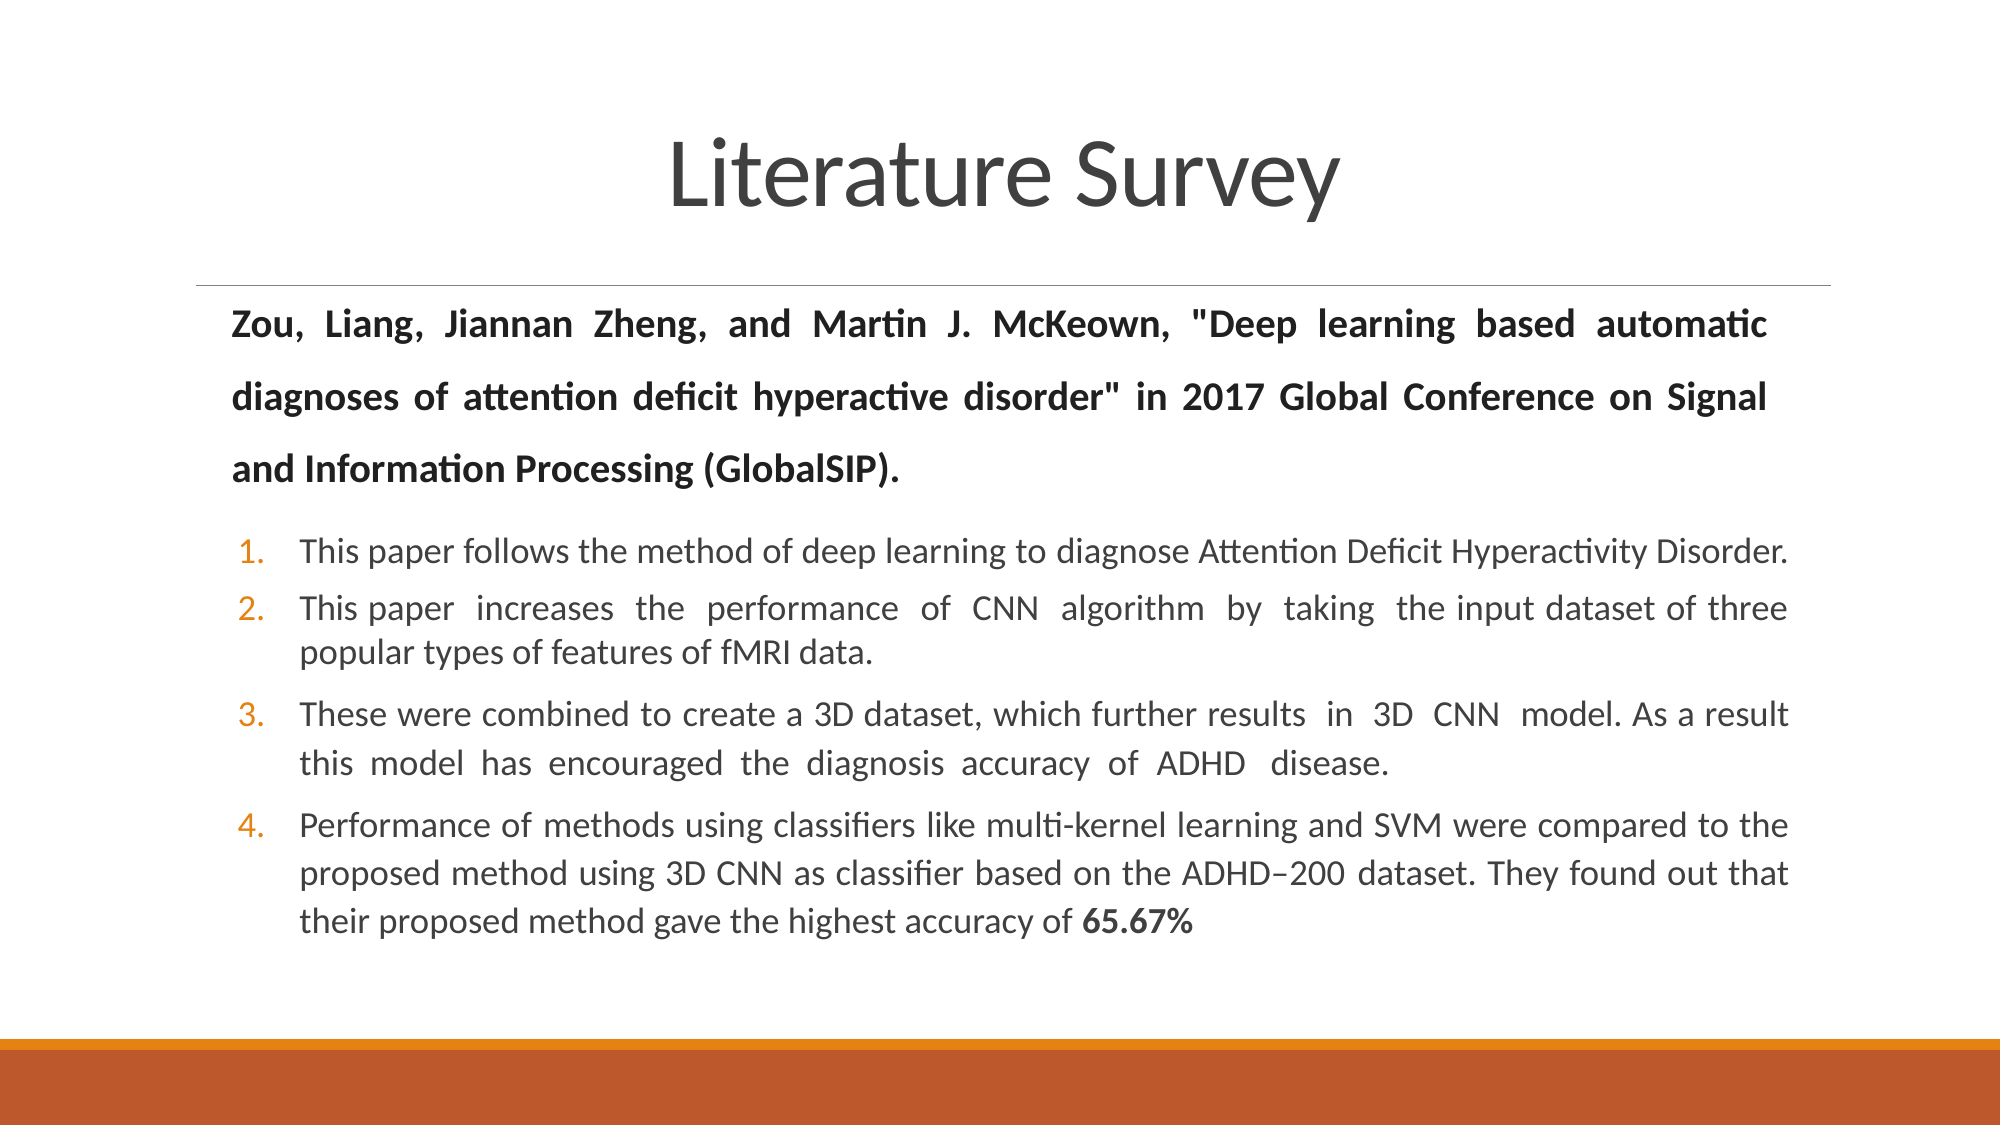

# Literature Survey
Zou, Liang, Jiannan Zheng, and Martin J. McKeown, "Deep learning based automatic diagnoses of attention deficit hyperactive disorder" in 2017 Global Conference on Signal and Information Processing (GlobalSIP).
This paper follows the method of deep learning to diagnose Attention Deficit Hyperactivity Disorder.
This paper  increases  the  performance  of  CNN  algorithm  by  taking  the input dataset of three popular types of features of fMRI data.
These were combined to create a 3D dataset, which further results  in  3D  CNN  model. As a result this  model  has  encouraged  the  diagnosis  accuracy  of  ADHD   disease.
Performance of methods using classifiers like multi-kernel learning and SVM were compared to the proposed method using 3D CNN as classifier based on the ADHD–200 dataset. They found out that their proposed method gave the highest accuracy of 65.67%